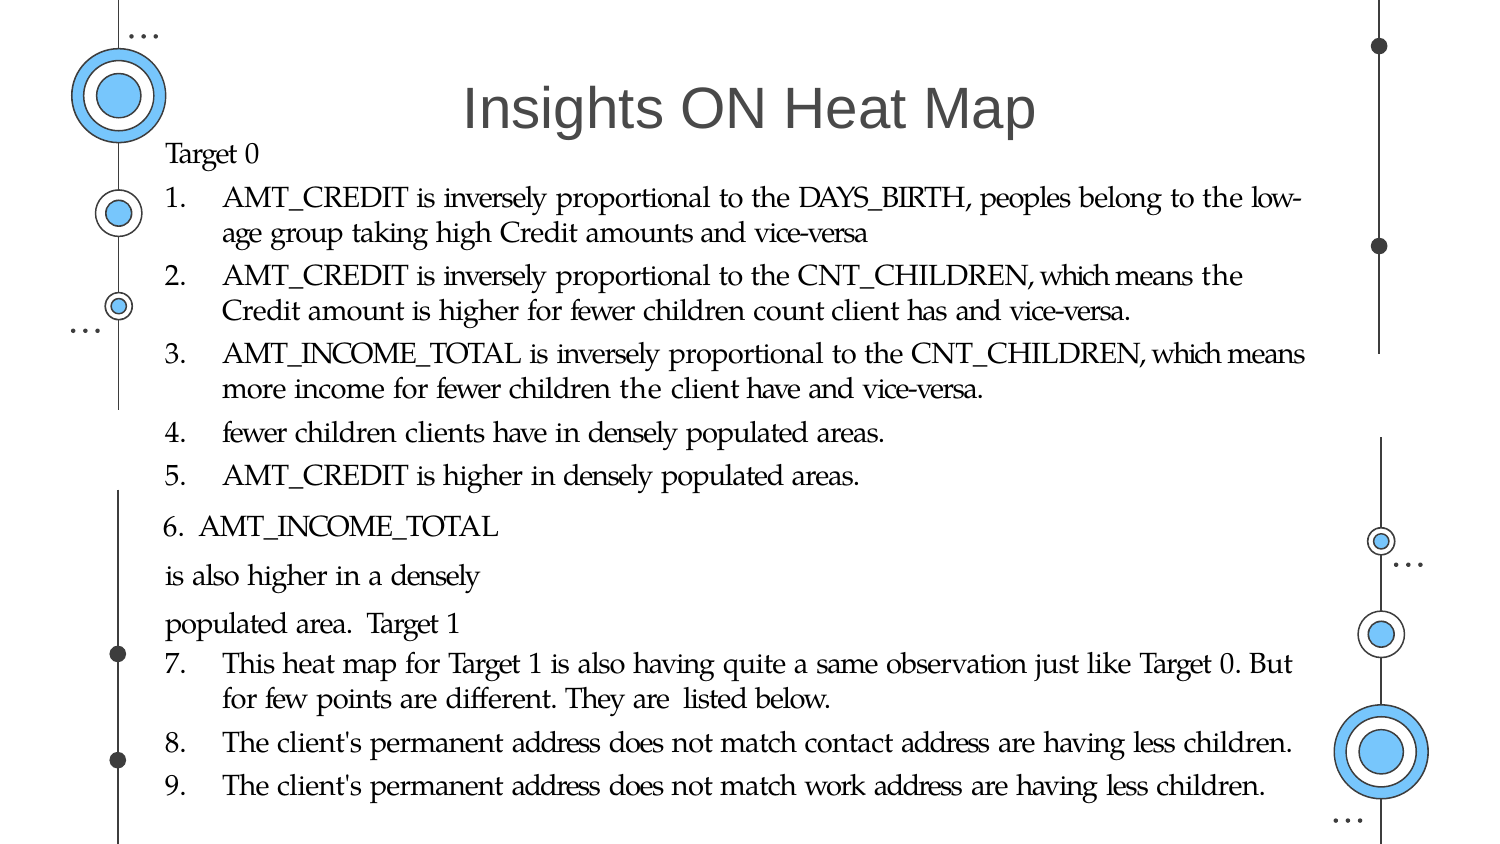

# Insights ON Heat Map
Target 0
AMT_CREDIT is inversely proportional to the DAYS_BIRTH, peoples belong to the low-age group taking high Credit amounts and vice-versa
AMT_CREDIT is inversely proportional to the CNT_CHILDREN, which means the Credit amount is higher for fewer children count client has and vice-versa.
AMT_INCOME_TOTAL is inversely proportional to the CNT_CHILDREN, which means more income for fewer children the client have and vice-versa.
fewer children clients have in densely populated areas.
AMT_CREDIT is higher in densely populated areas.
  AMT_INCOME_TOTAL is also higher in a densely populated area.  Target 1
This heat map for Target 1 is also having quite a same observation just like Target 0. But for few points are different. They are  listed below.
The client's permanent address does not match contact address are having less children.
The client's permanent address does not match work address are having less children.